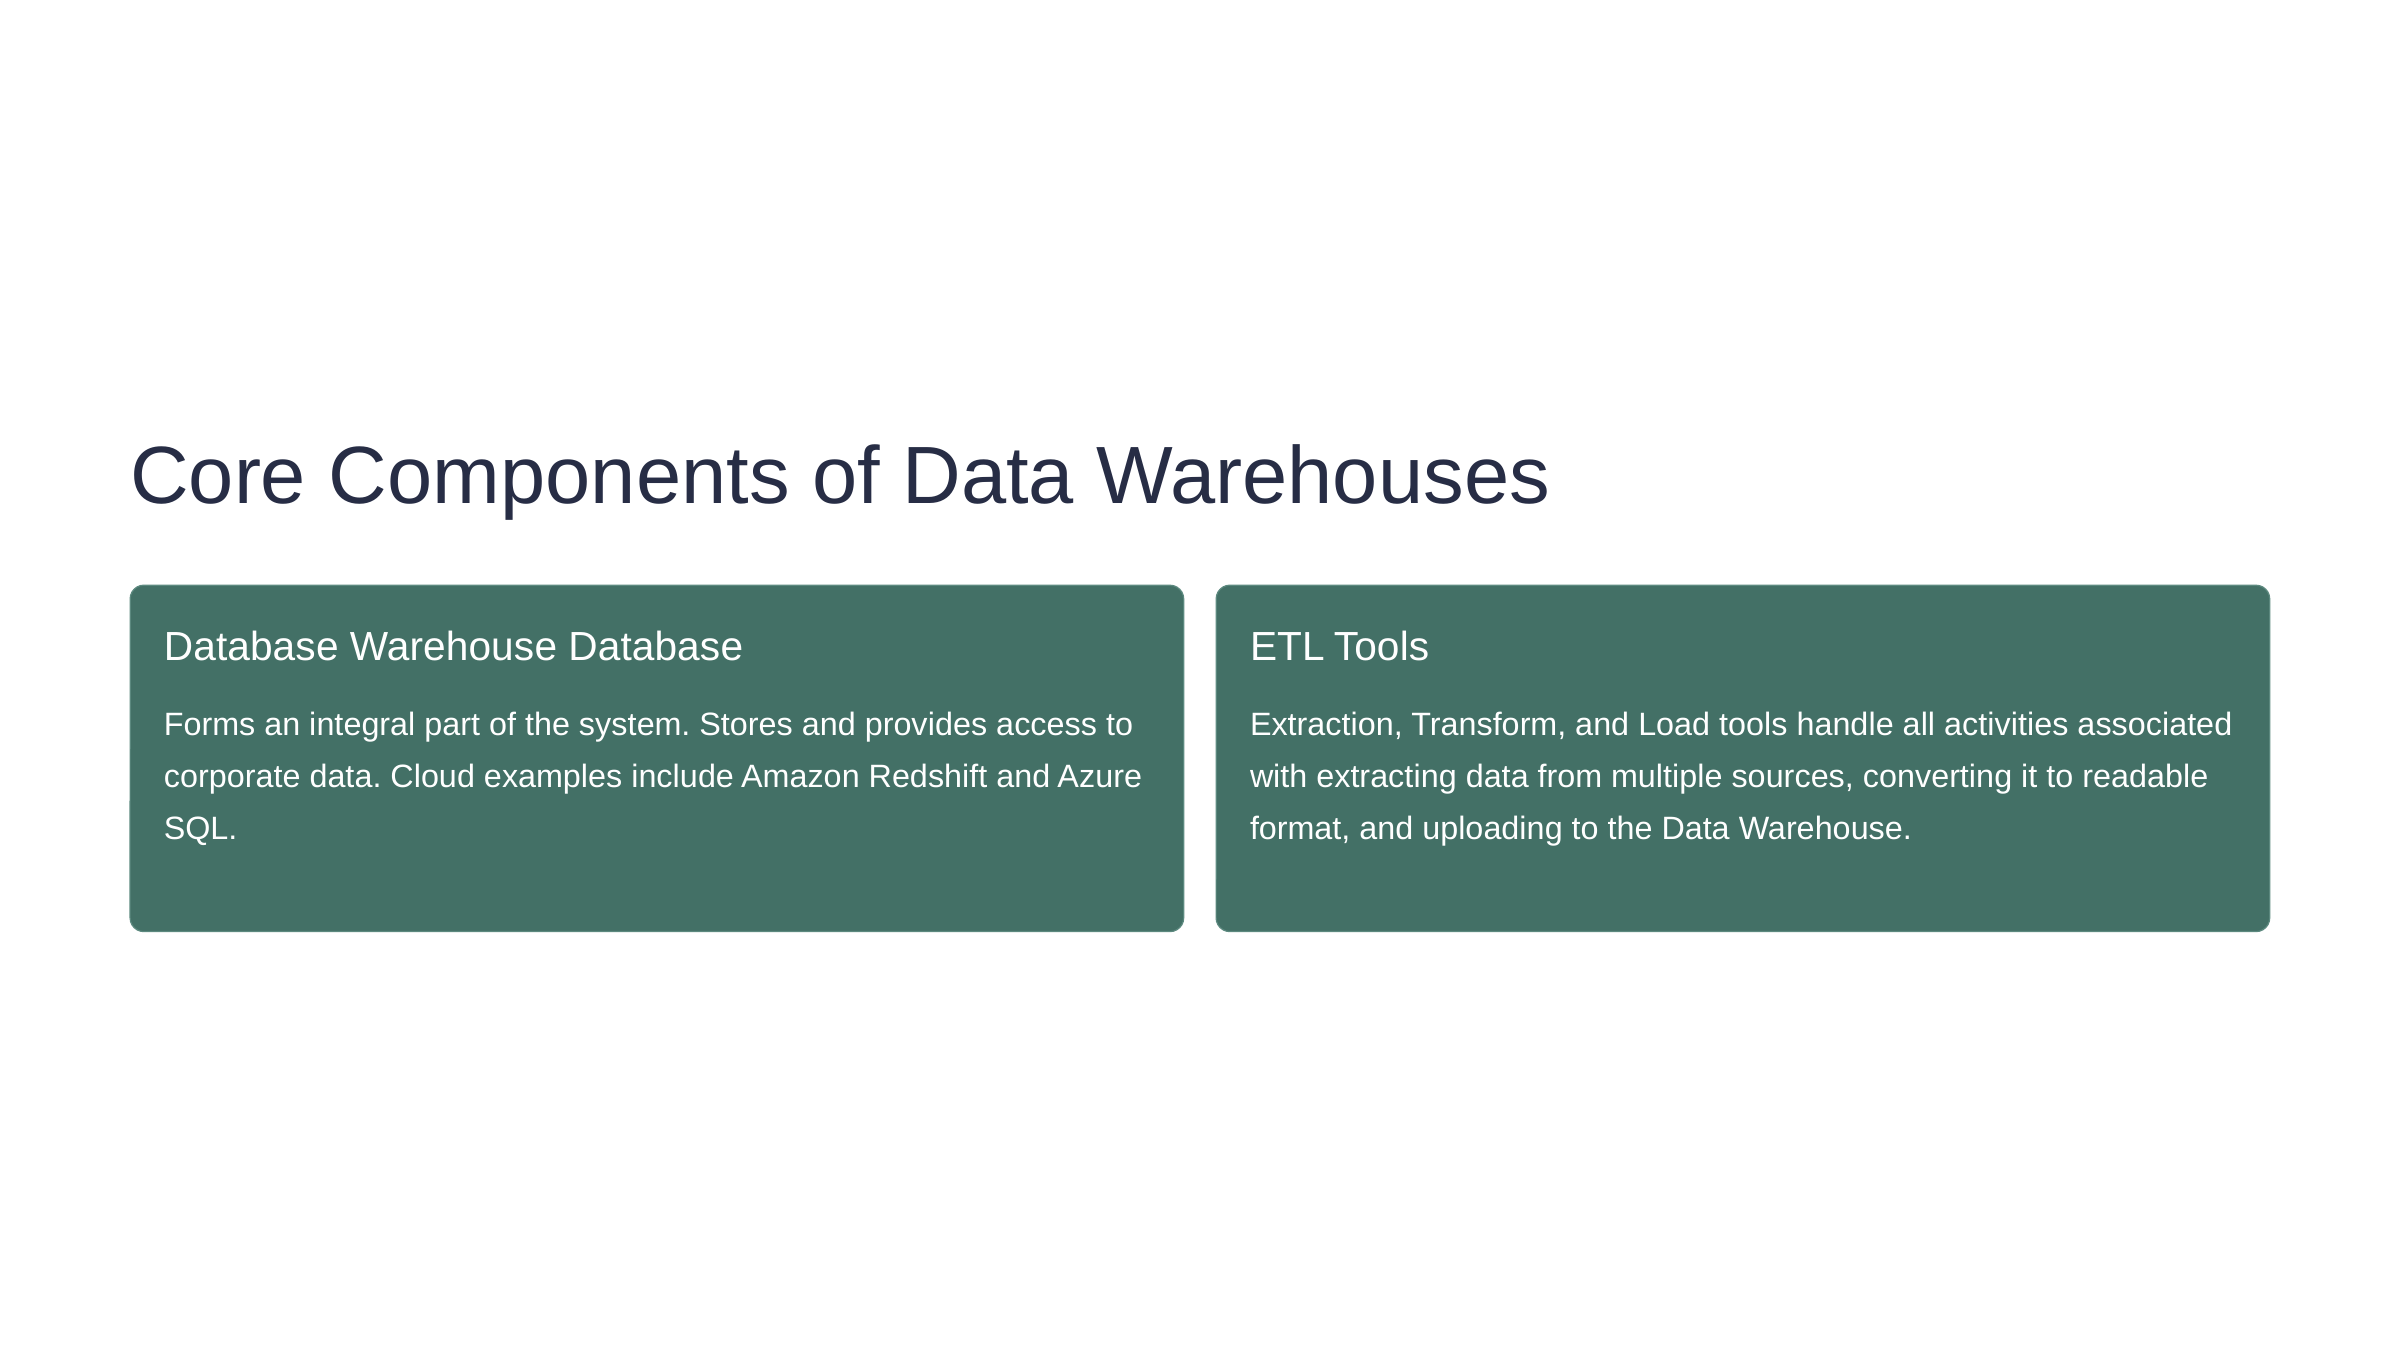

Core Components of Data Warehouses

Database Warehouse Database
ETL Tools
Forms an integral part of the system. Stores and provides access to corporate data. Cloud examples include Amazon Redshift and Azure SQL.
Extraction, Transform, and Load tools handle all activities associated with extracting data from multiple sources, converting it to readable format, and uploading to the Data Warehouse.